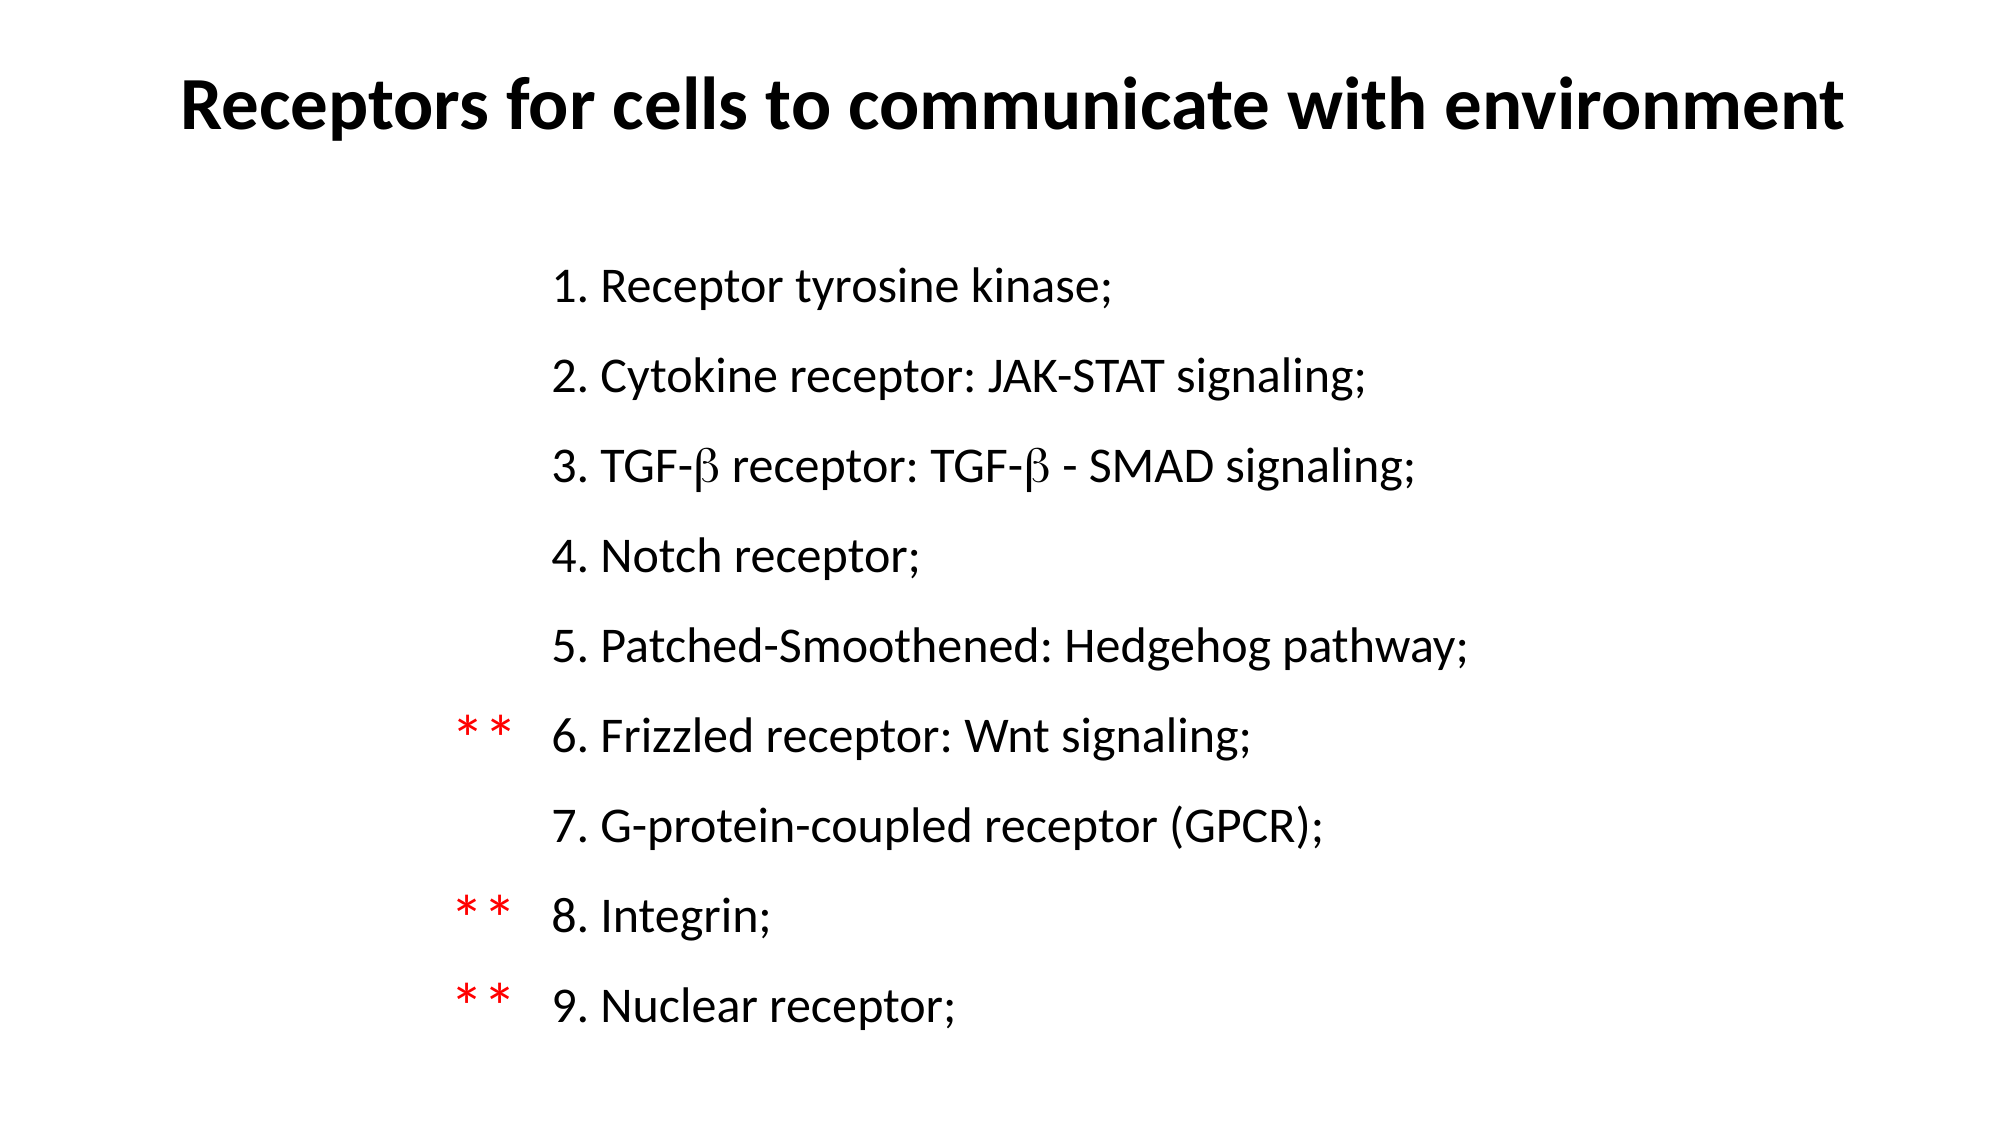

Receptors for cells to communicate with environment
1. Receptor tyrosine kinase;
2. Cytokine receptor: JAK-STAT signaling;
3. TGF-β receptor: TGF-β - SMAD signaling;
4. Notch receptor;
5. Patched-Smoothened: Hedgehog pathway;
6. Frizzled receptor: Wnt signaling;
7. G-protein-coupled receptor (GPCR);
8. Integrin;
9. Nuclear receptor;
**
**
**